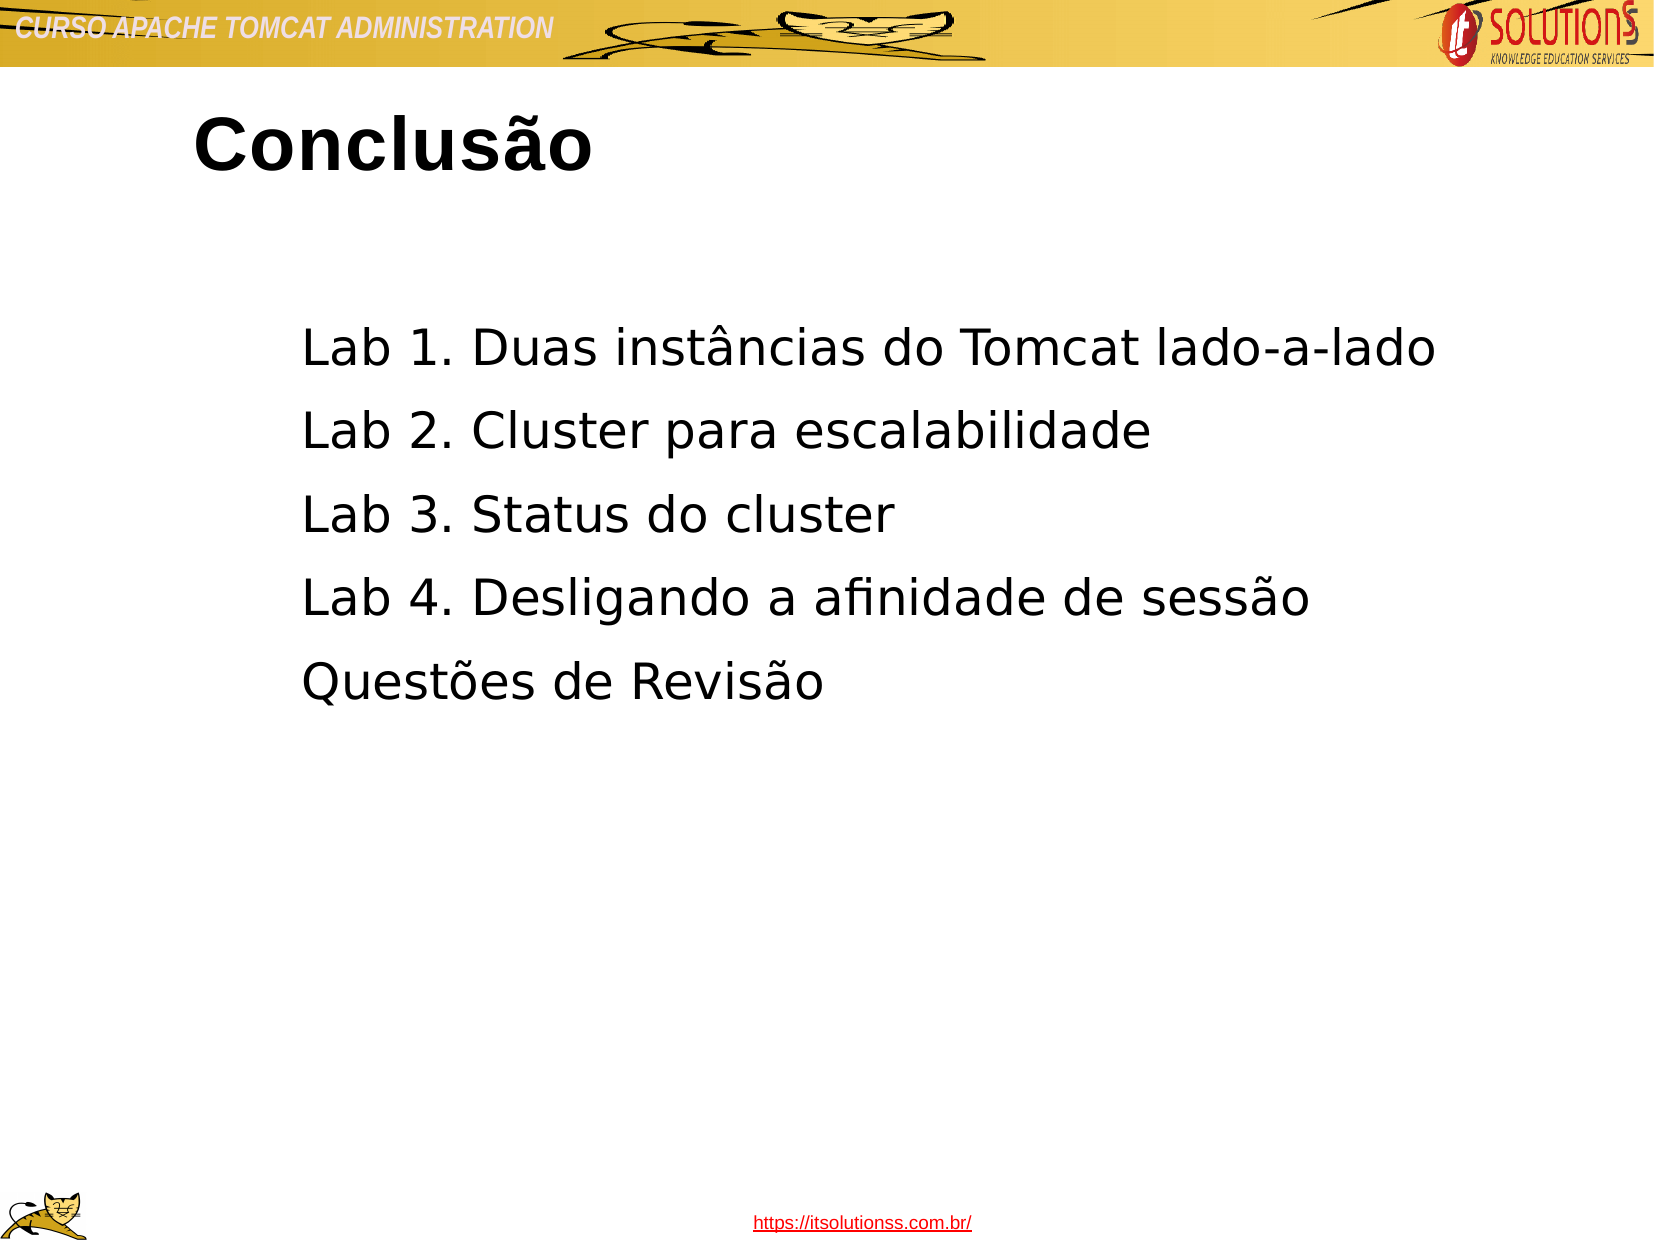

Conclusão
Lab 1. Duas instâncias do Tomcat lado-a-lado
Lab 2. Cluster para escalabilidade
Lab 3. Status do cluster
Lab 4. Desligando a afinidade de sessão
Questões de Revisão